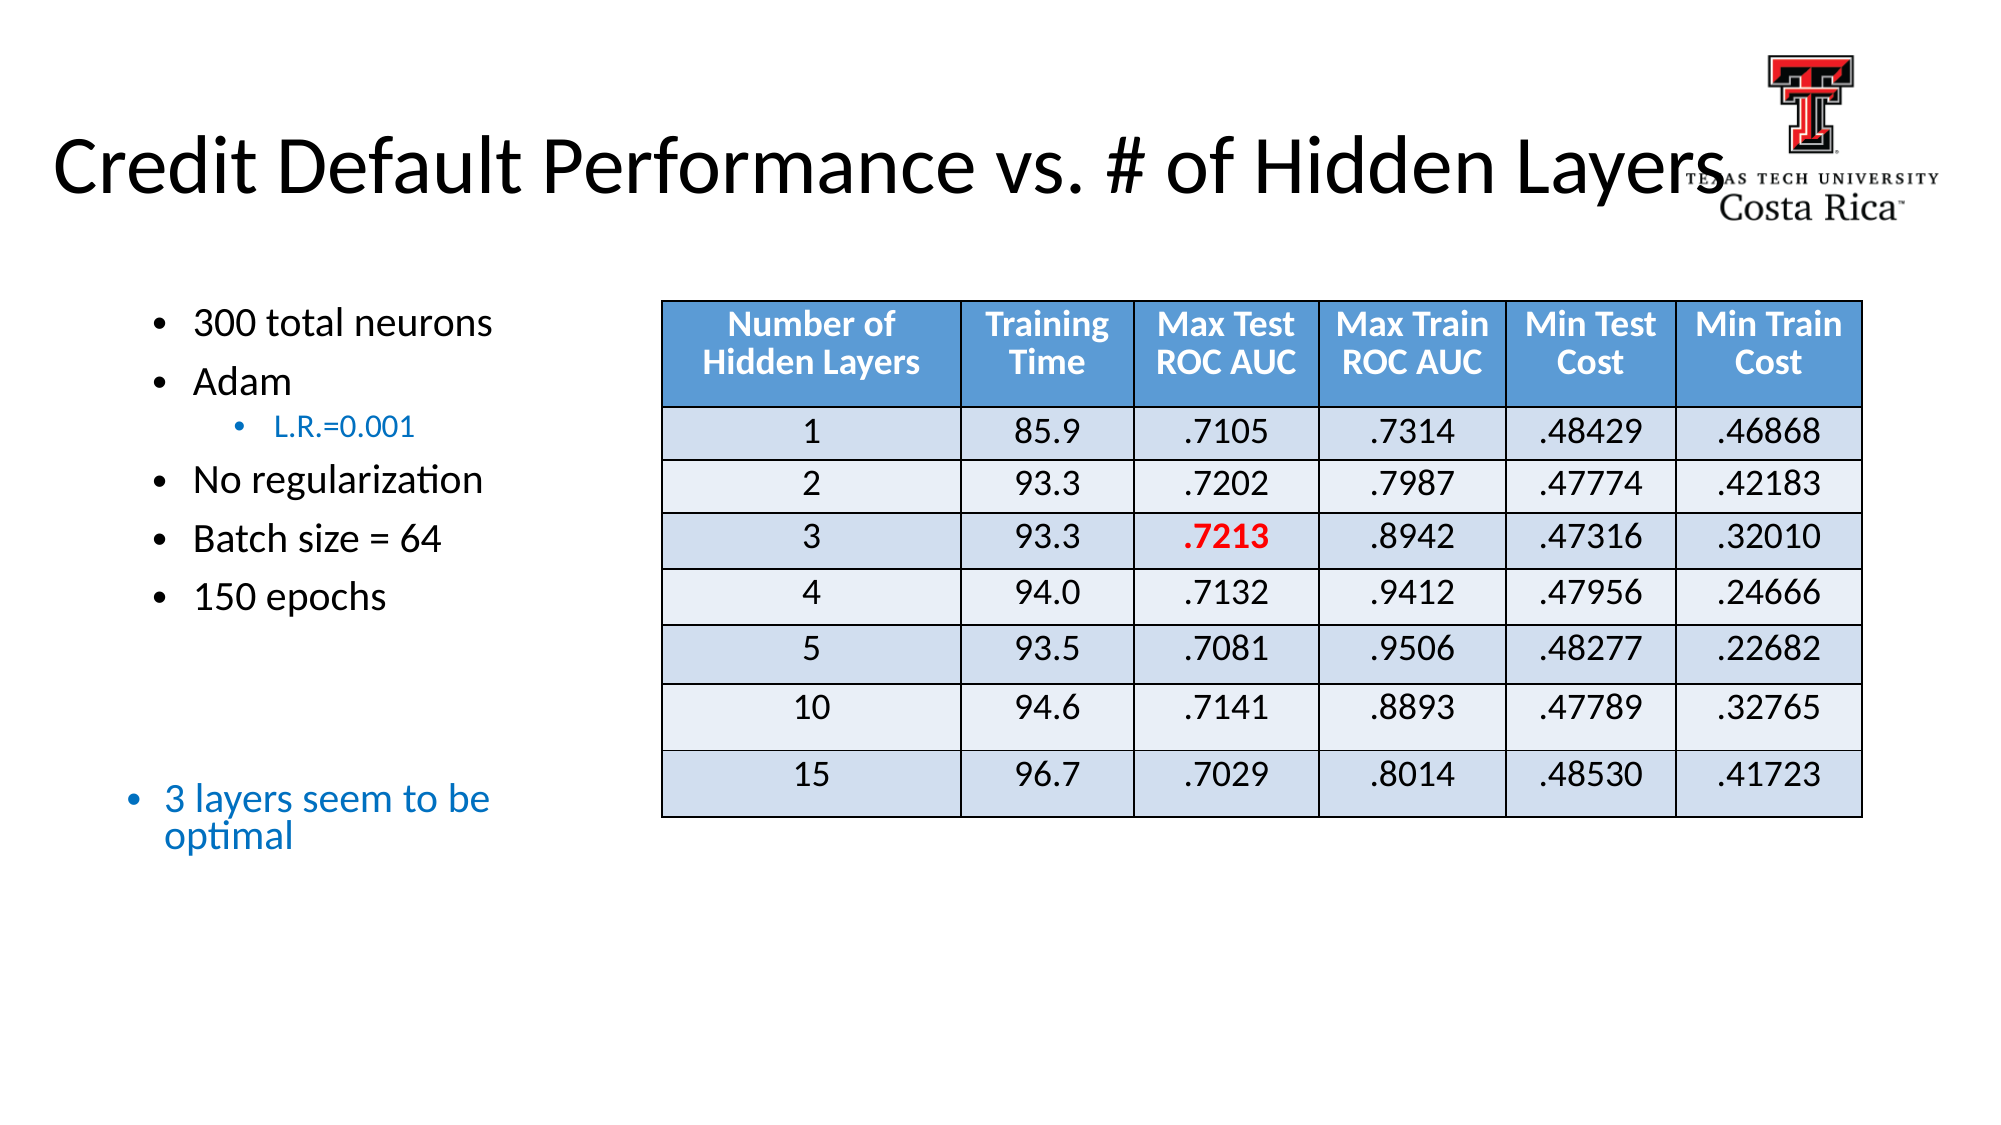

# Credit Default Performance vs. # of Hidden Layers
300 total neurons
Adam
L.R.=0.001
No regularization
Batch size = 64
150 epochs

| Number of Hidden Layers | Training Time | Max Test ROC AUC | Max Train ROC AUC | Min Test Cost | Min Train Cost |
| --- | --- | --- | --- | --- | --- |
| 1 | 85.9 | .7105 | .7314 | .48429 | .46868 |
| 2 | 93.3 | .7202 | .7987 | .47774 | .42183 |
| 3 | 93.3 | .7213 | .8942 | .47316 | .32010 |
| 4 | 94.0 | .7132 | .9412 | .47956 | .24666 |
| 5 | 93.5 | .7081 | .9506 | .48277 | .22682 |
| 10 | 94.6 | .7141 | .8893 | .47789 | .32765 |
| 15 | 96.7 | .7029 | .8014 | .48530 | .41723 |

3 layers seem to be optimal